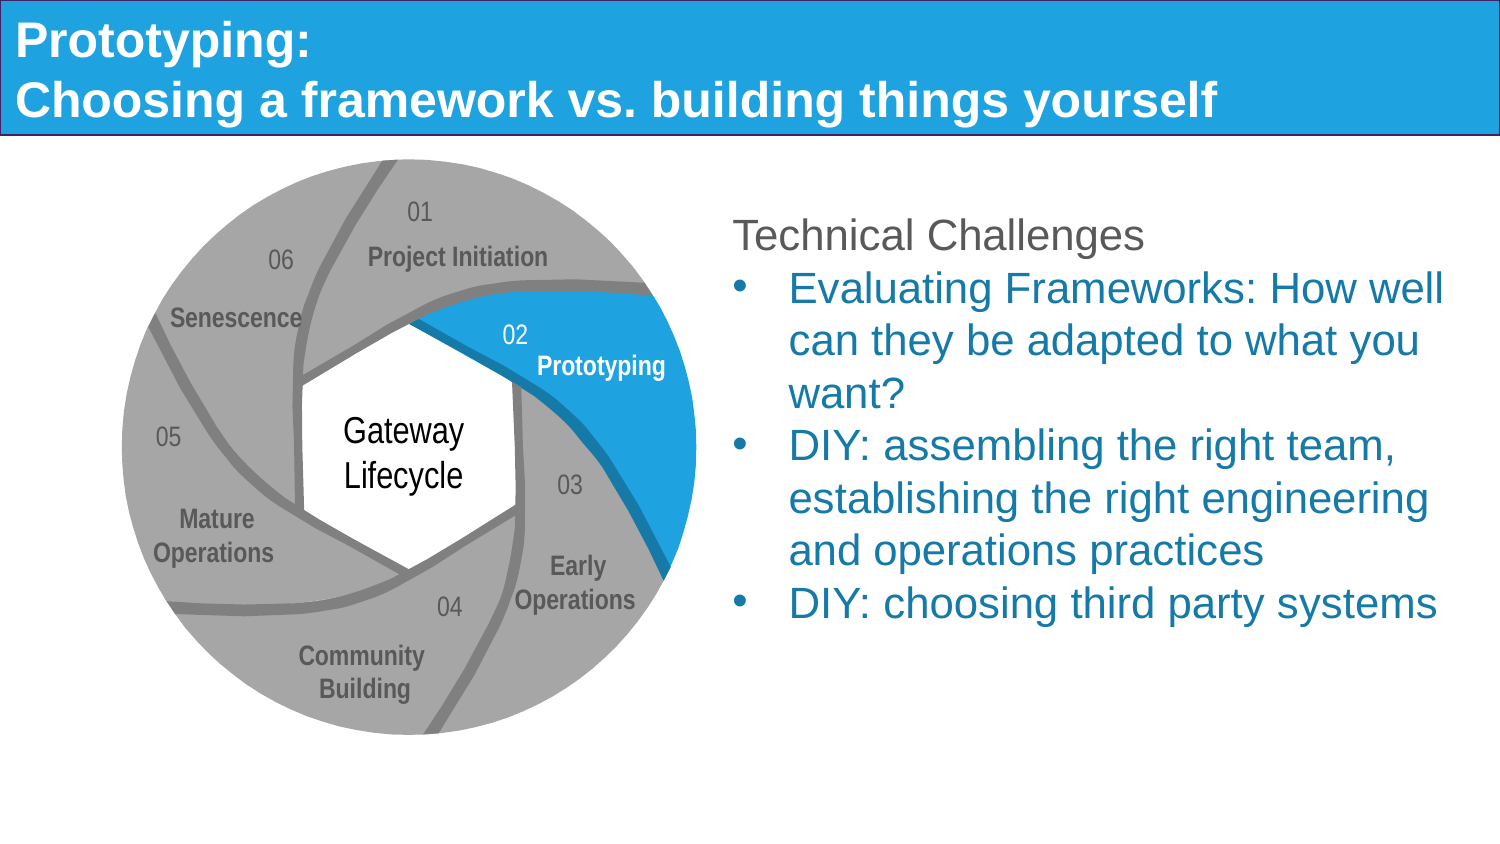

# Prototyping: Choosing a framework vs. building things yourself

01
Technical Challenges
Evaluating Frameworks: How well can they be adapted to what you want?
DIY: assembling the right team, establishing the right engineering and operations practices
DIY: choosing third party systems

Project Initiation
06

Senescence
02

Prototyping

Gateway Lifecycle
05

03
Mature Operations

Early Operations
04
Community
 Building